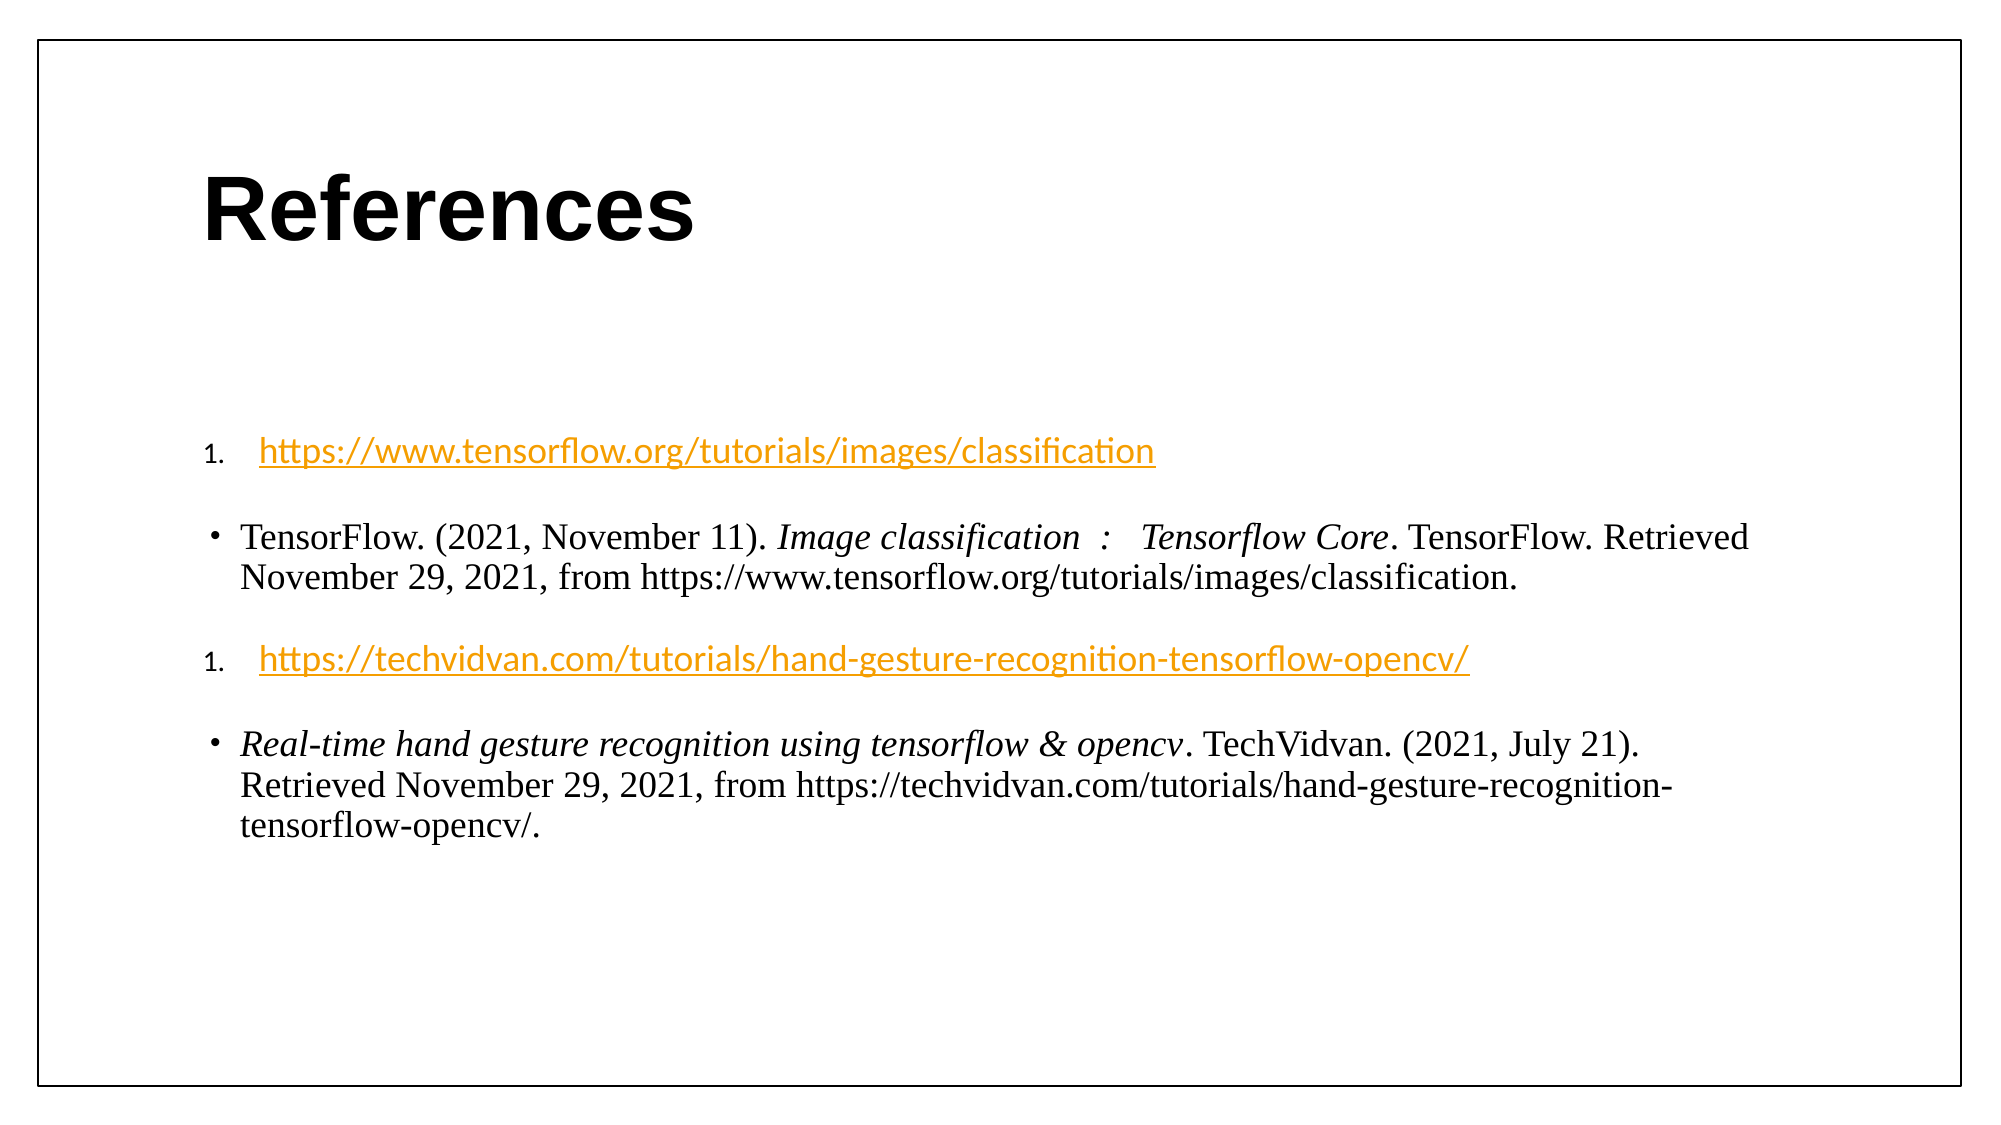

# References

https://www.tensorflow.org/tutorials/images/classification
TensorFlow. (2021, November 11). Image classification  :   Tensorflow Core. TensorFlow. Retrieved November 29, 2021, from https://www.tensorflow.org/tutorials/images/classification.
https://techvidvan.com/tutorials/hand-gesture-recognition-tensorflow-opencv/
Real-time hand gesture recognition using tensorflow & opencv. TechVidvan. (2021, July 21). Retrieved November 29, 2021, from https://techvidvan.com/tutorials/hand-gesture-recognition-tensorflow-opencv/.